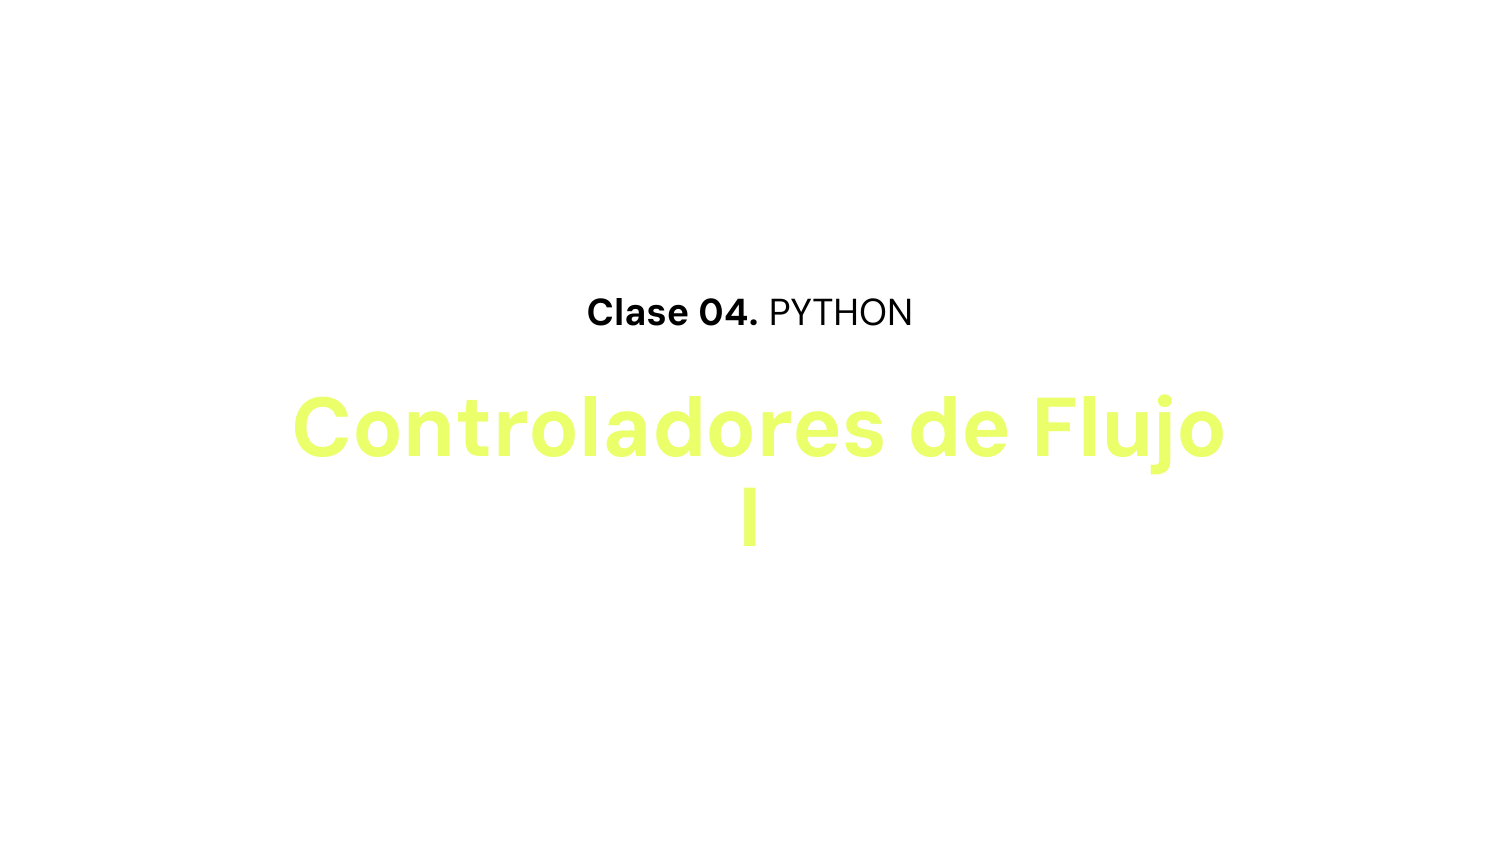

Clase 04. PYTHON
 Controladores de Flujo I